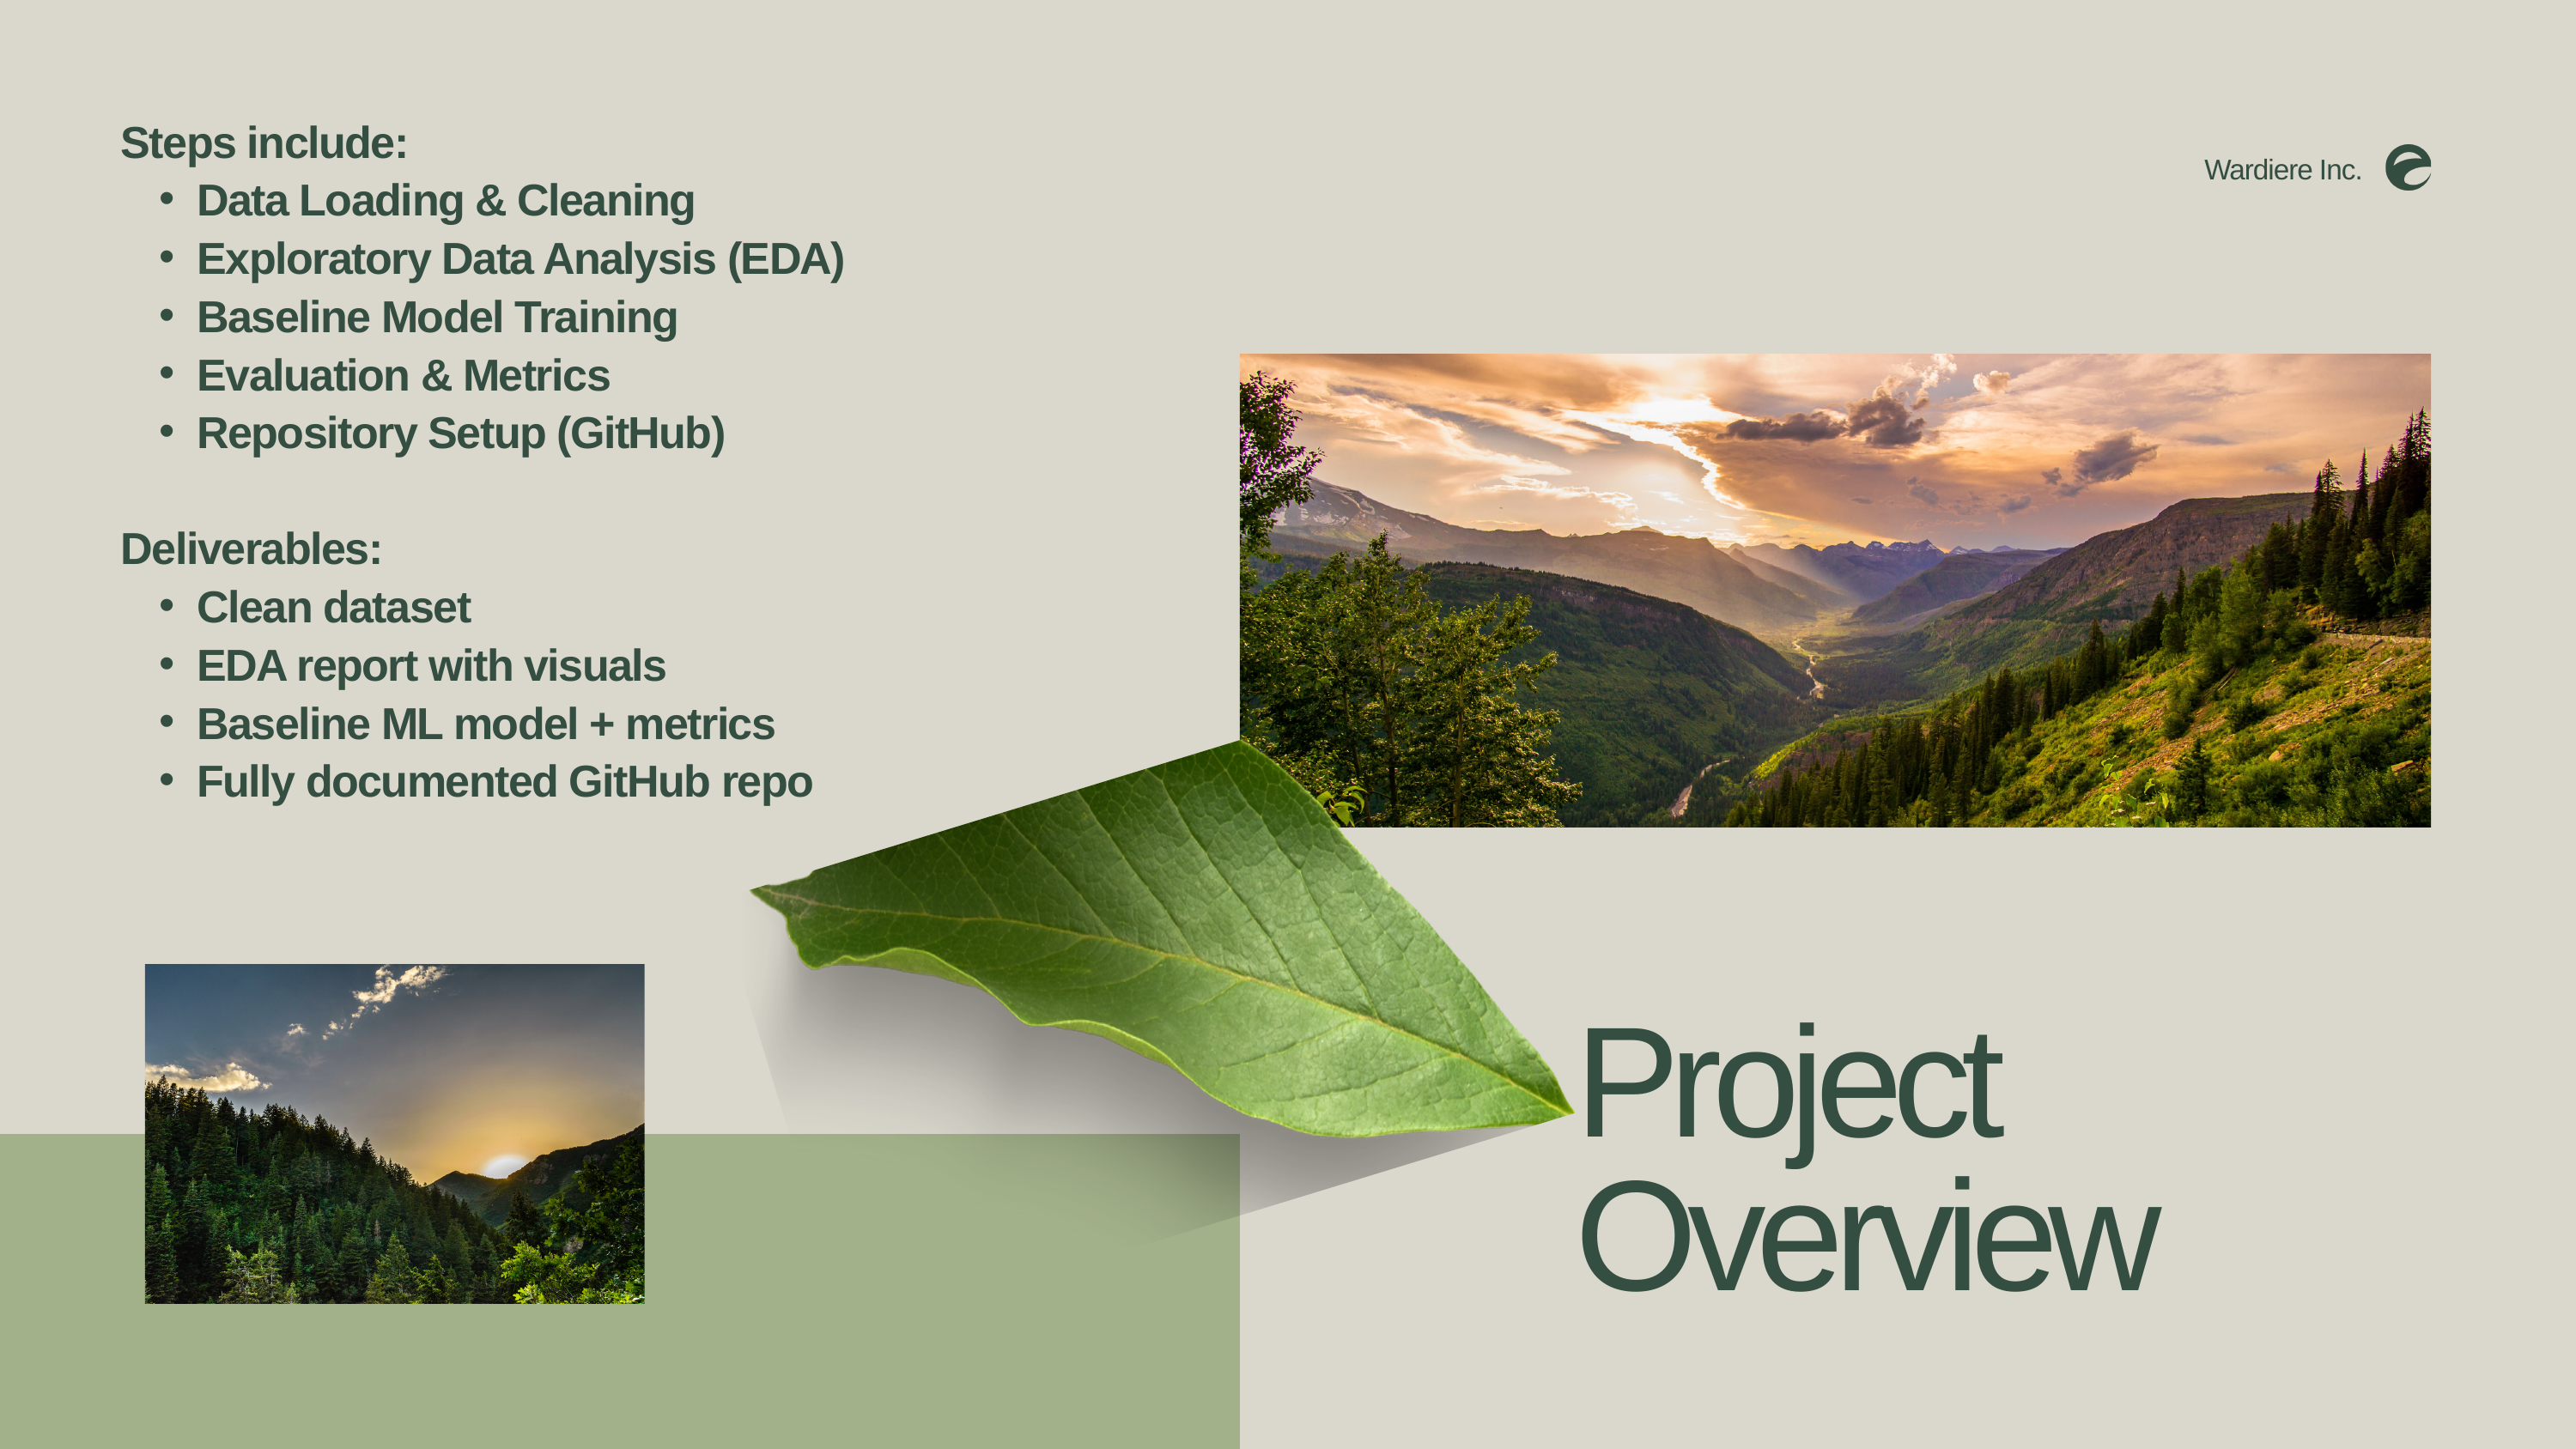

Steps include:
Data Loading & Cleaning
Exploratory Data Analysis (EDA)
Baseline Model Training
Evaluation & Metrics
Repository Setup (GitHub)

Deliverables:
Clean dataset
EDA report with visuals
Baseline ML model + metrics
Fully documented GitHub repo

Wardiere Inc.

Project Overview